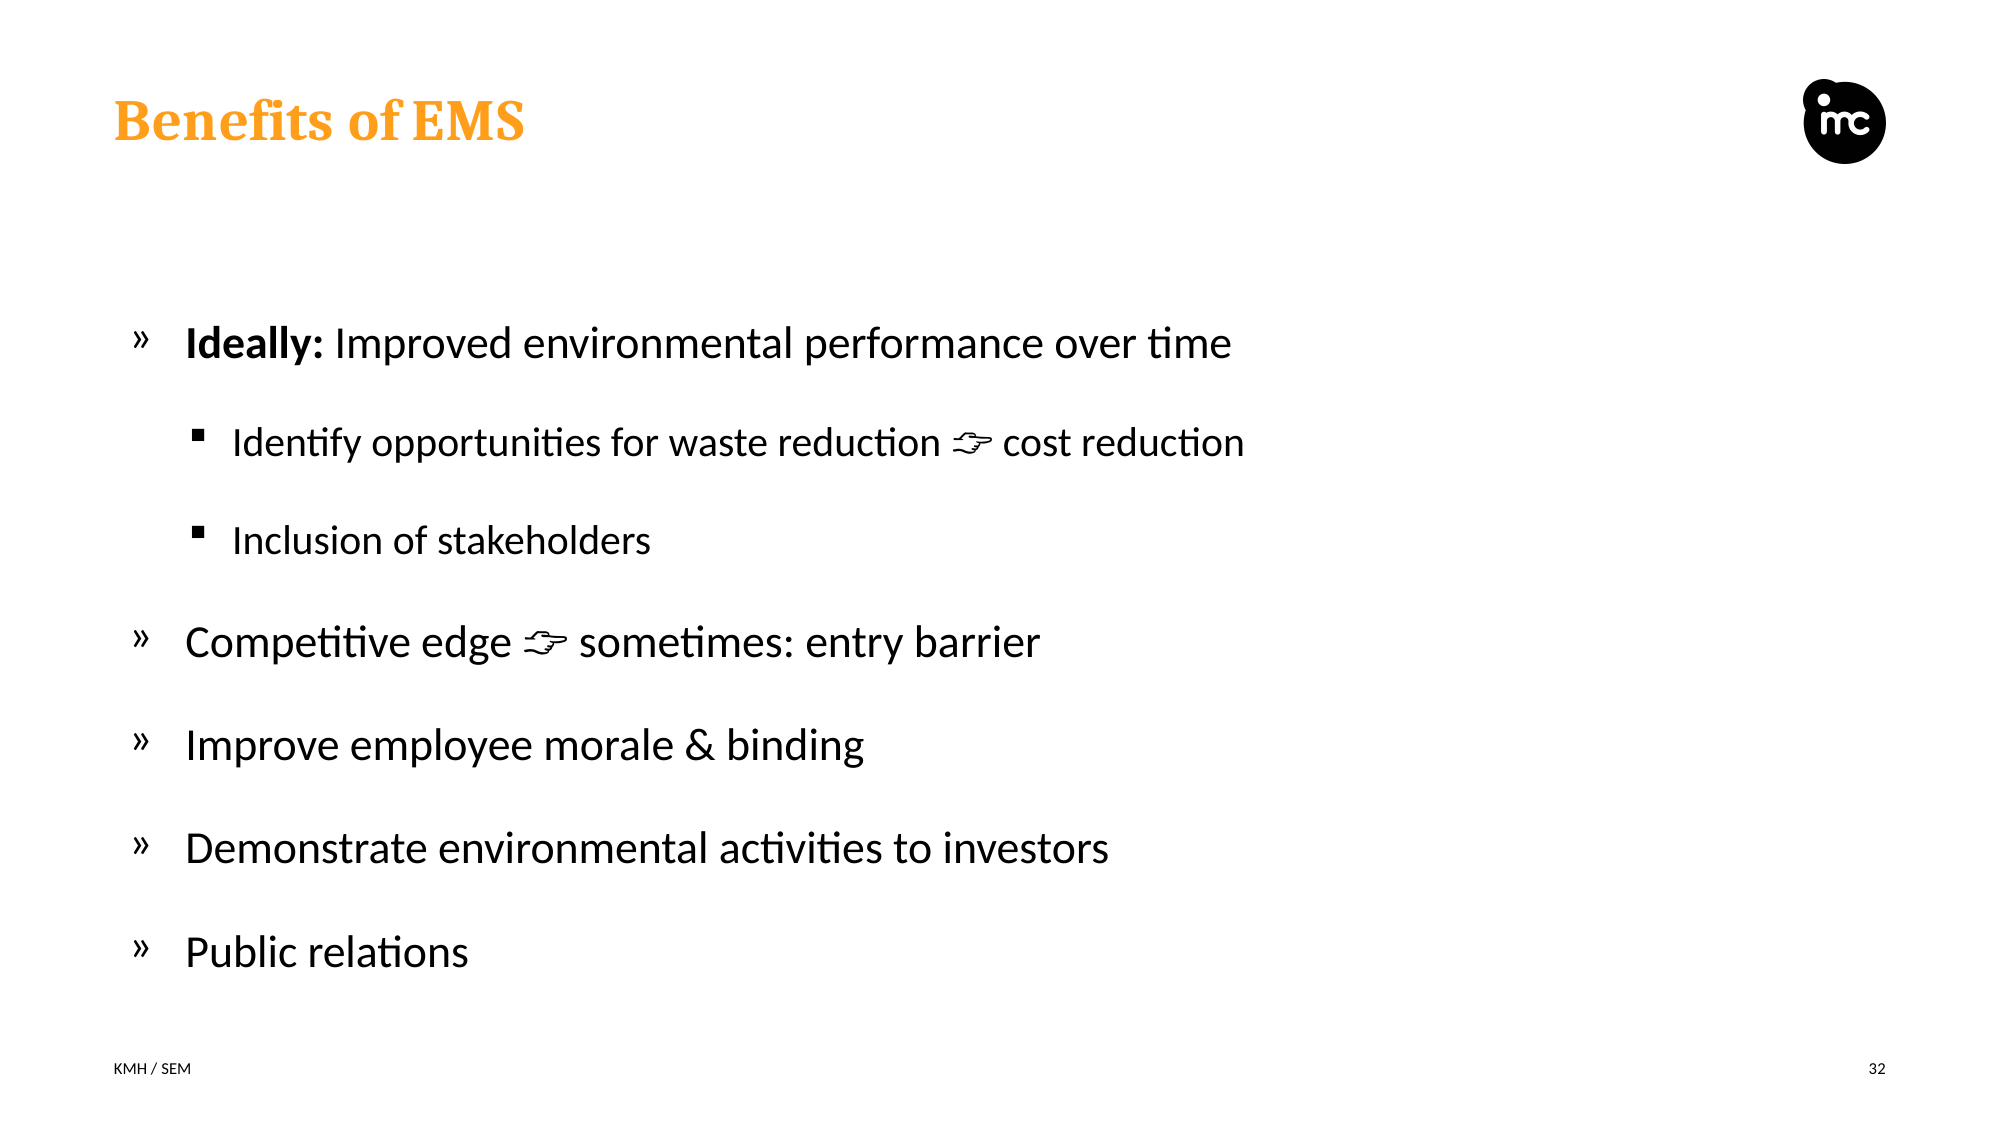

# Benefits of EMS
Ideally: Improved environmental performance over time
Identify opportunities for waste reduction 👉 cost reduction
Inclusion of stakeholders
Competitive edge 👉 sometimes: entry barrier
Improve employee morale & binding
Demonstrate environmental activities to investors
Public relations
KMH / SEM

32